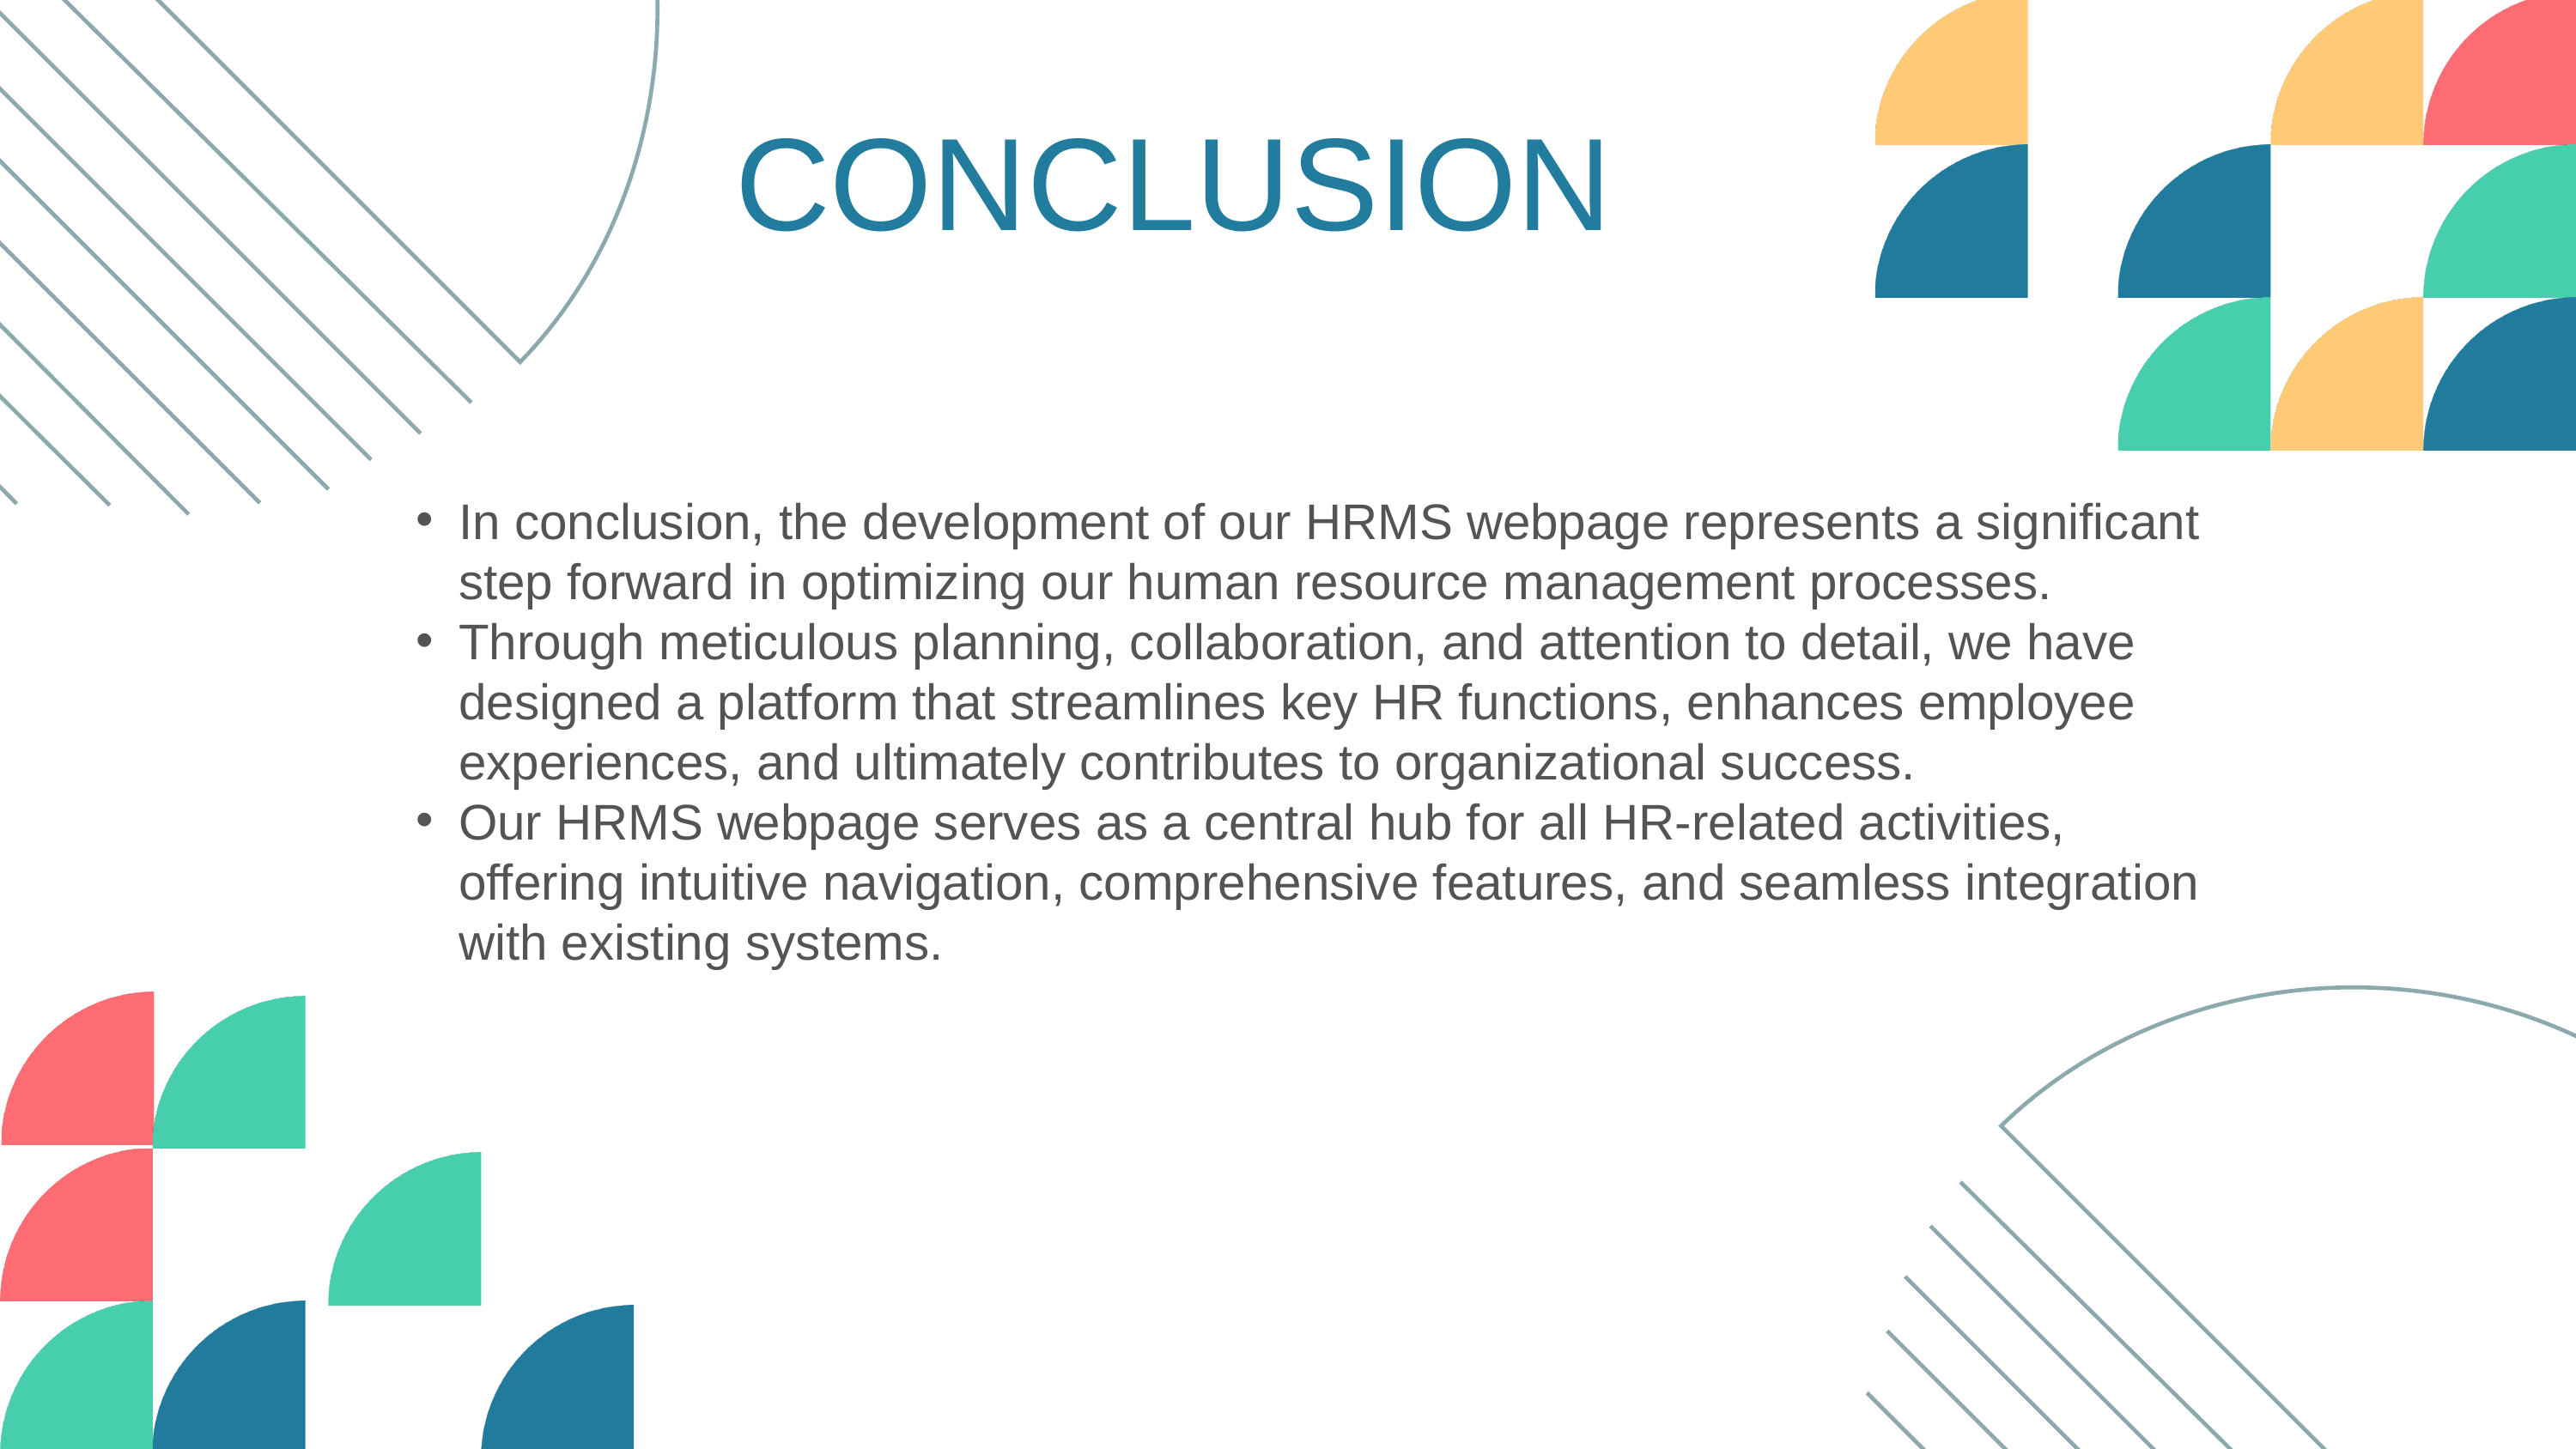

CONCLUSION

In conclusion, the development of our HRMS webpage represents a significant step forward in optimizing our human resource management processes.
Through meticulous planning, collaboration, and attention to detail, we have designed a platform that streamlines key HR functions, enhances employee experiences, and ultimately contributes to organizational success.
Our HRMS webpage serves as a central hub for all HR-related activities, offering intuitive navigation, comprehensive features, and seamless integration with existing systems.